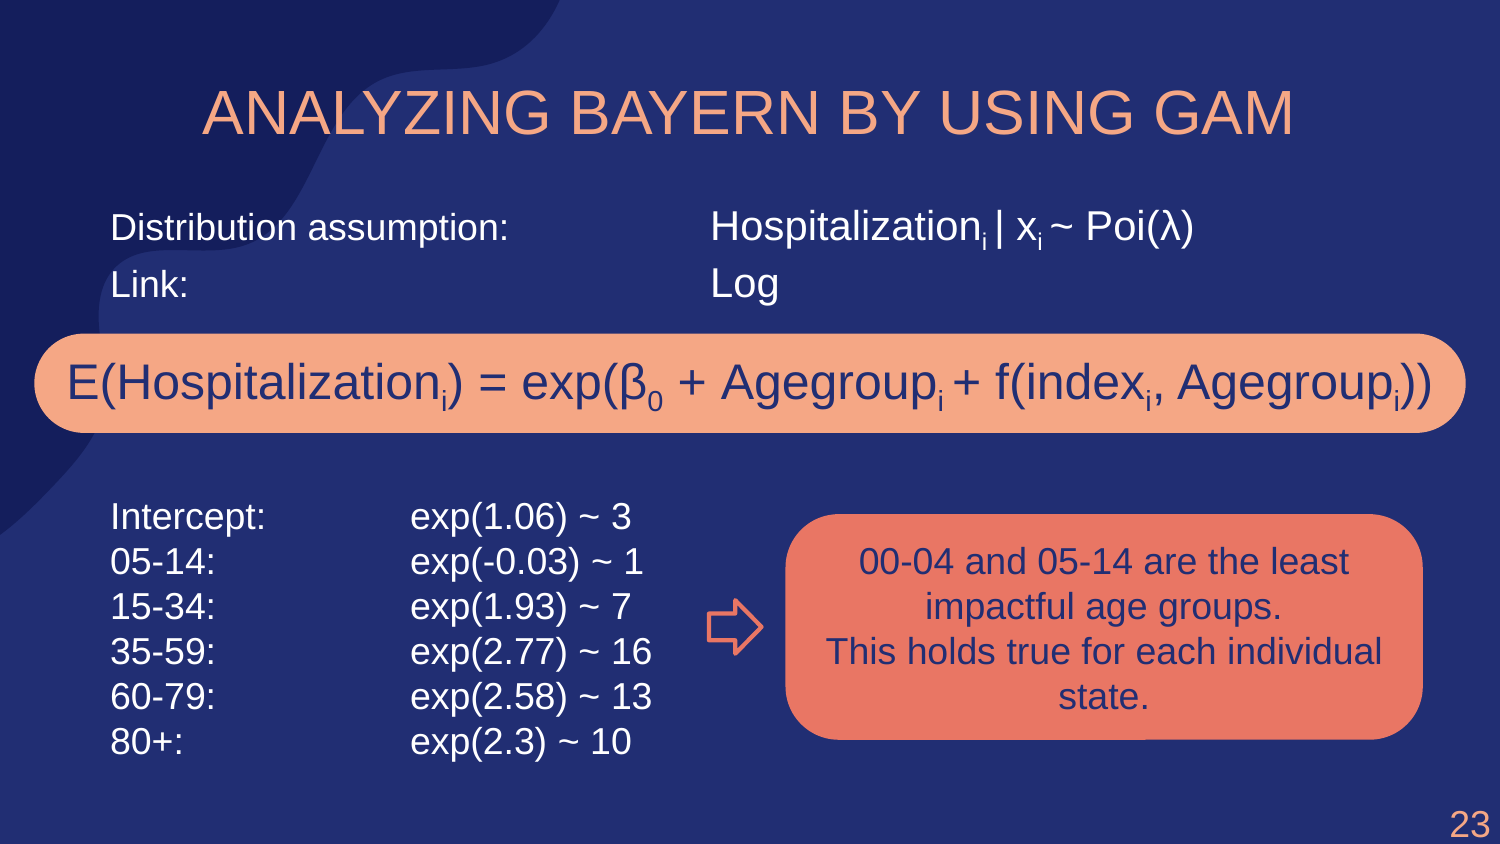

# ANALYZING BAYERN BY USING GAM
Distribution assumption: 		Hospitalizationi | xi ~ Poi(λ)
Link: 				Log
E(Hospitalizationi) = exp(β0 + Agegroupi + f(indexi, Agegroupi))

Intercept:	exp(1.06) ~ 3
05-14: 		exp(-0.03) ~ 1
15-34: 		exp(1.93) ~ 7
35-59: 		exp(2.77) ~ 16
60-79:  		exp(2.58) ~ 13
80+: 		exp(2.3) ~ 10
00-04 and 05-14 are the least impactful age groups.
This holds true for each individual state.

23